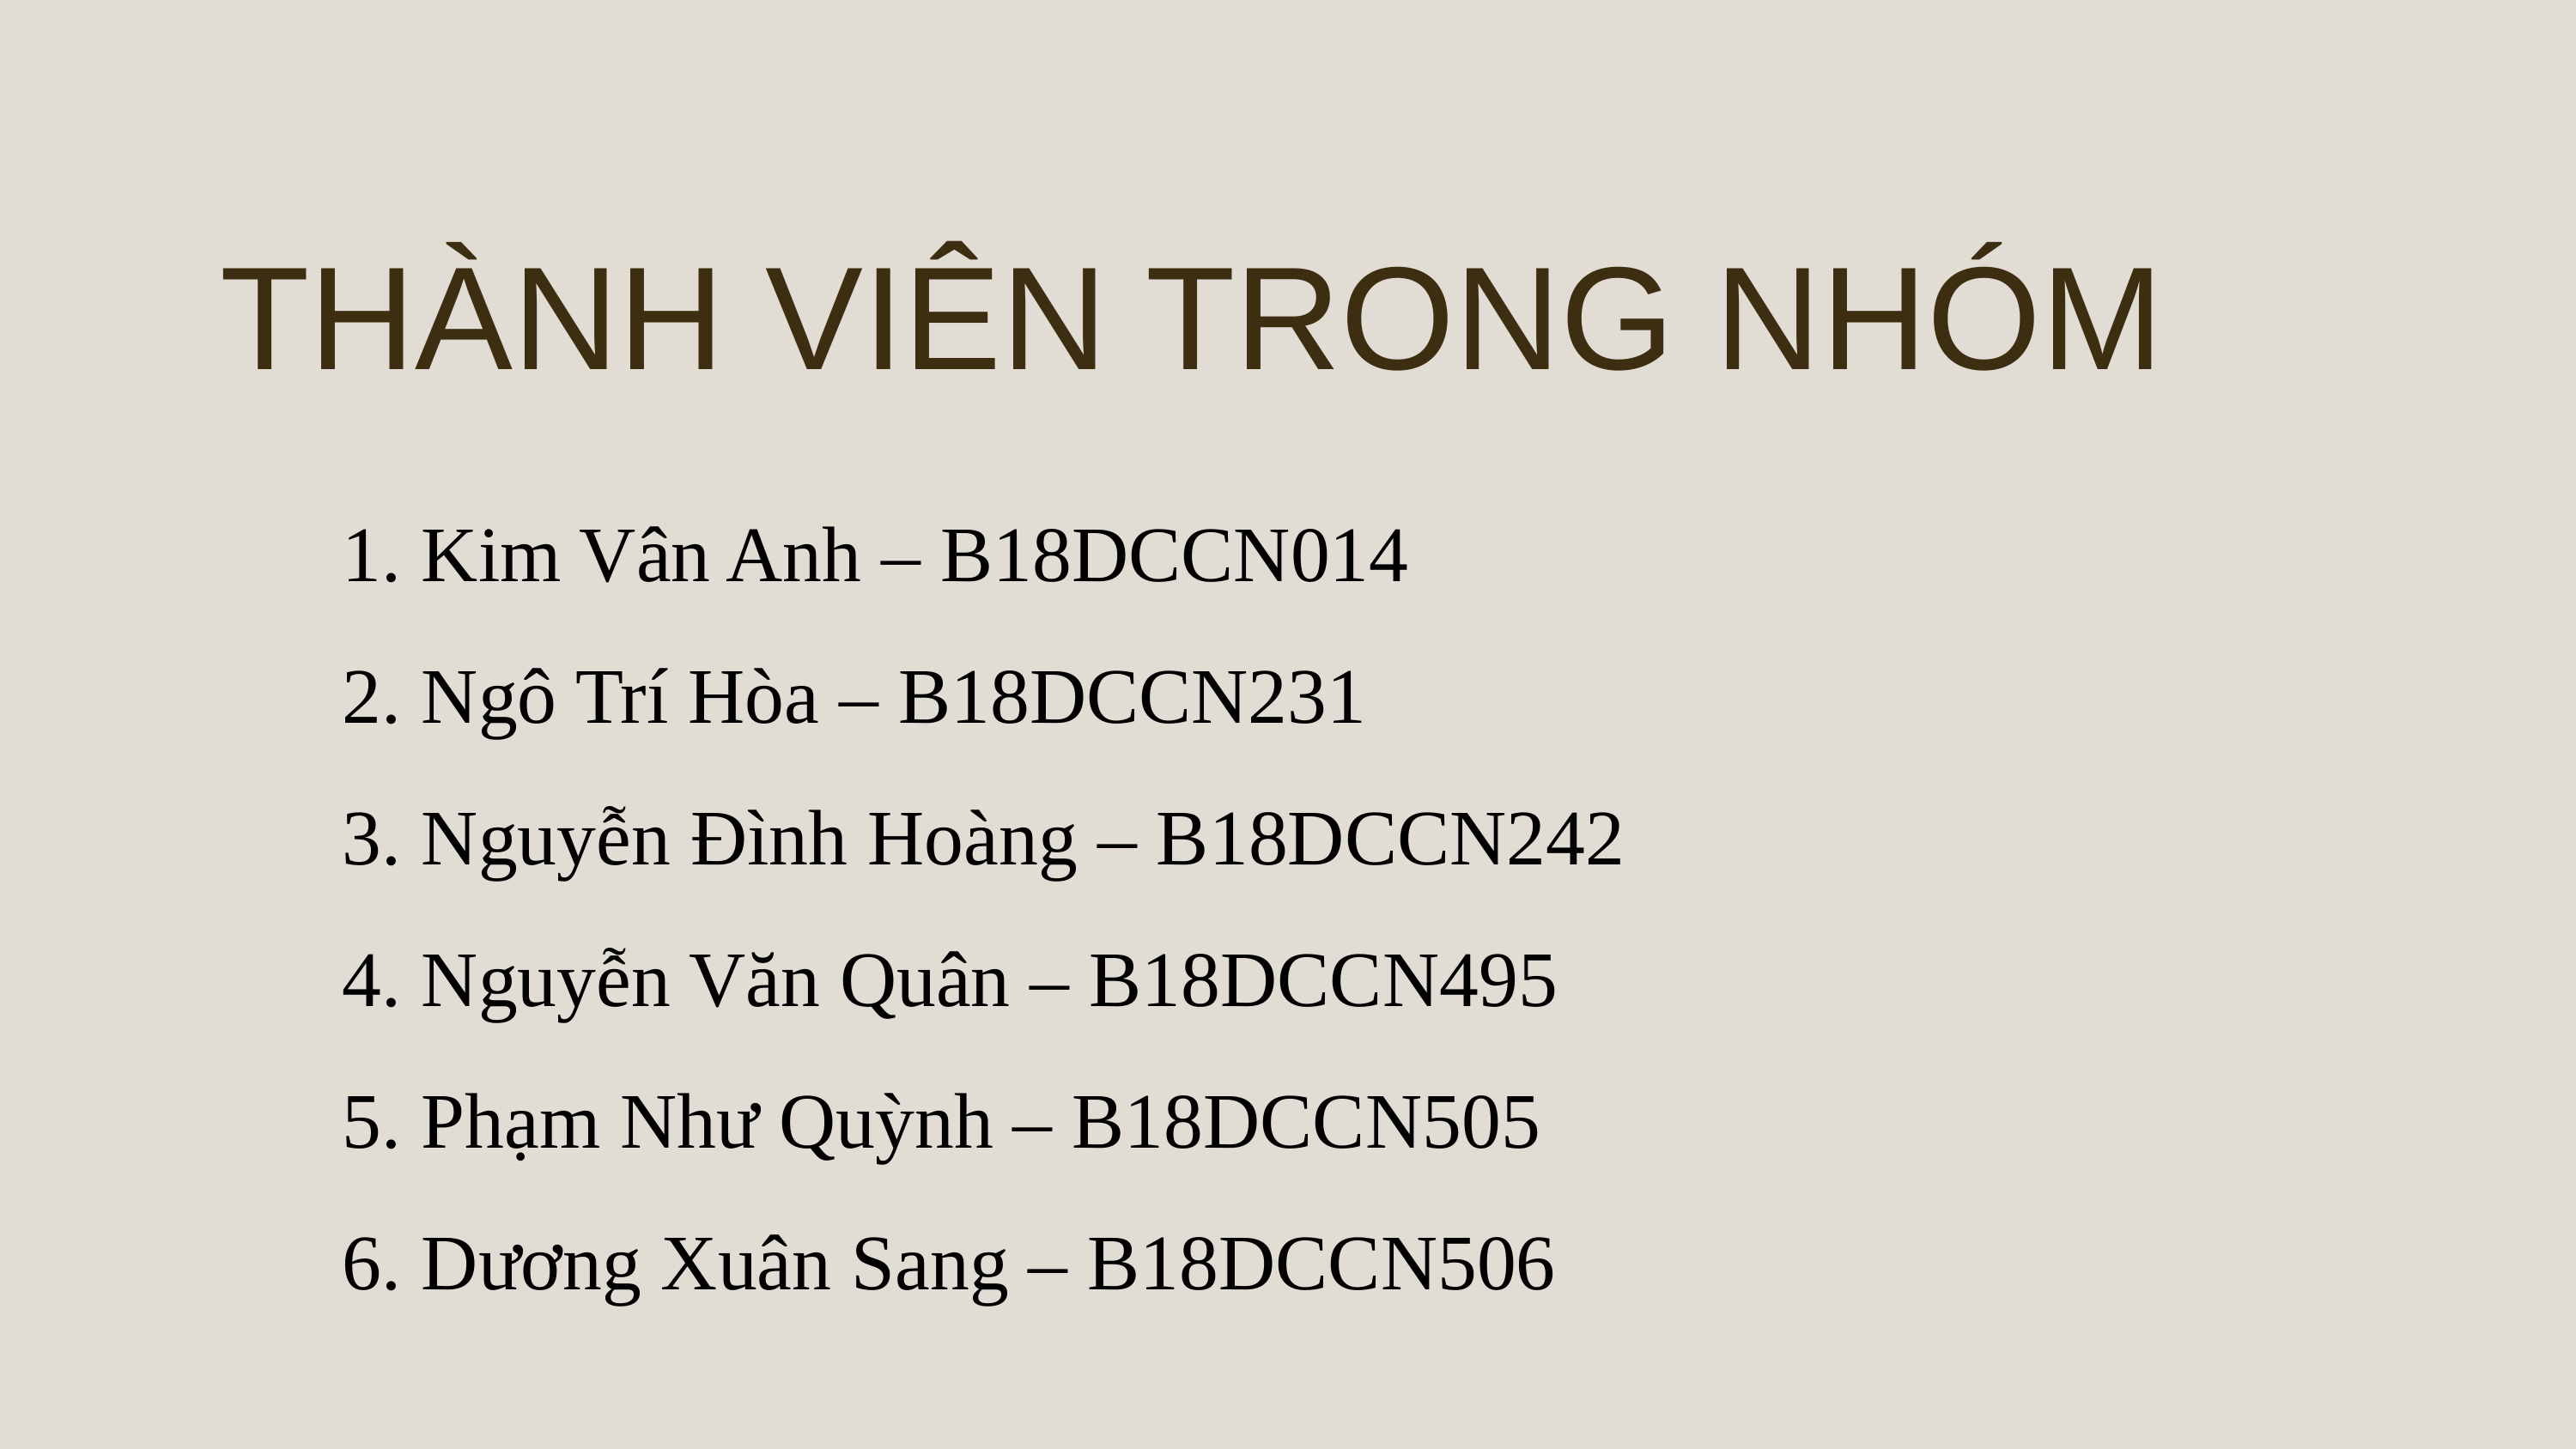

THÀNH VIÊN TRONG NHÓM
1. Kim Vân Anh – B18DCCN014
2. Ngô Trí Hòa – B18DCCN231
3. Nguyễn Đình Hoàng – B18DCCN242
4. Nguyễn Văn Quân – B18DCCN495
5. Phạm Như Quỳnh – B18DCCN505
6. Dương Xuân Sang – B18DCCN506